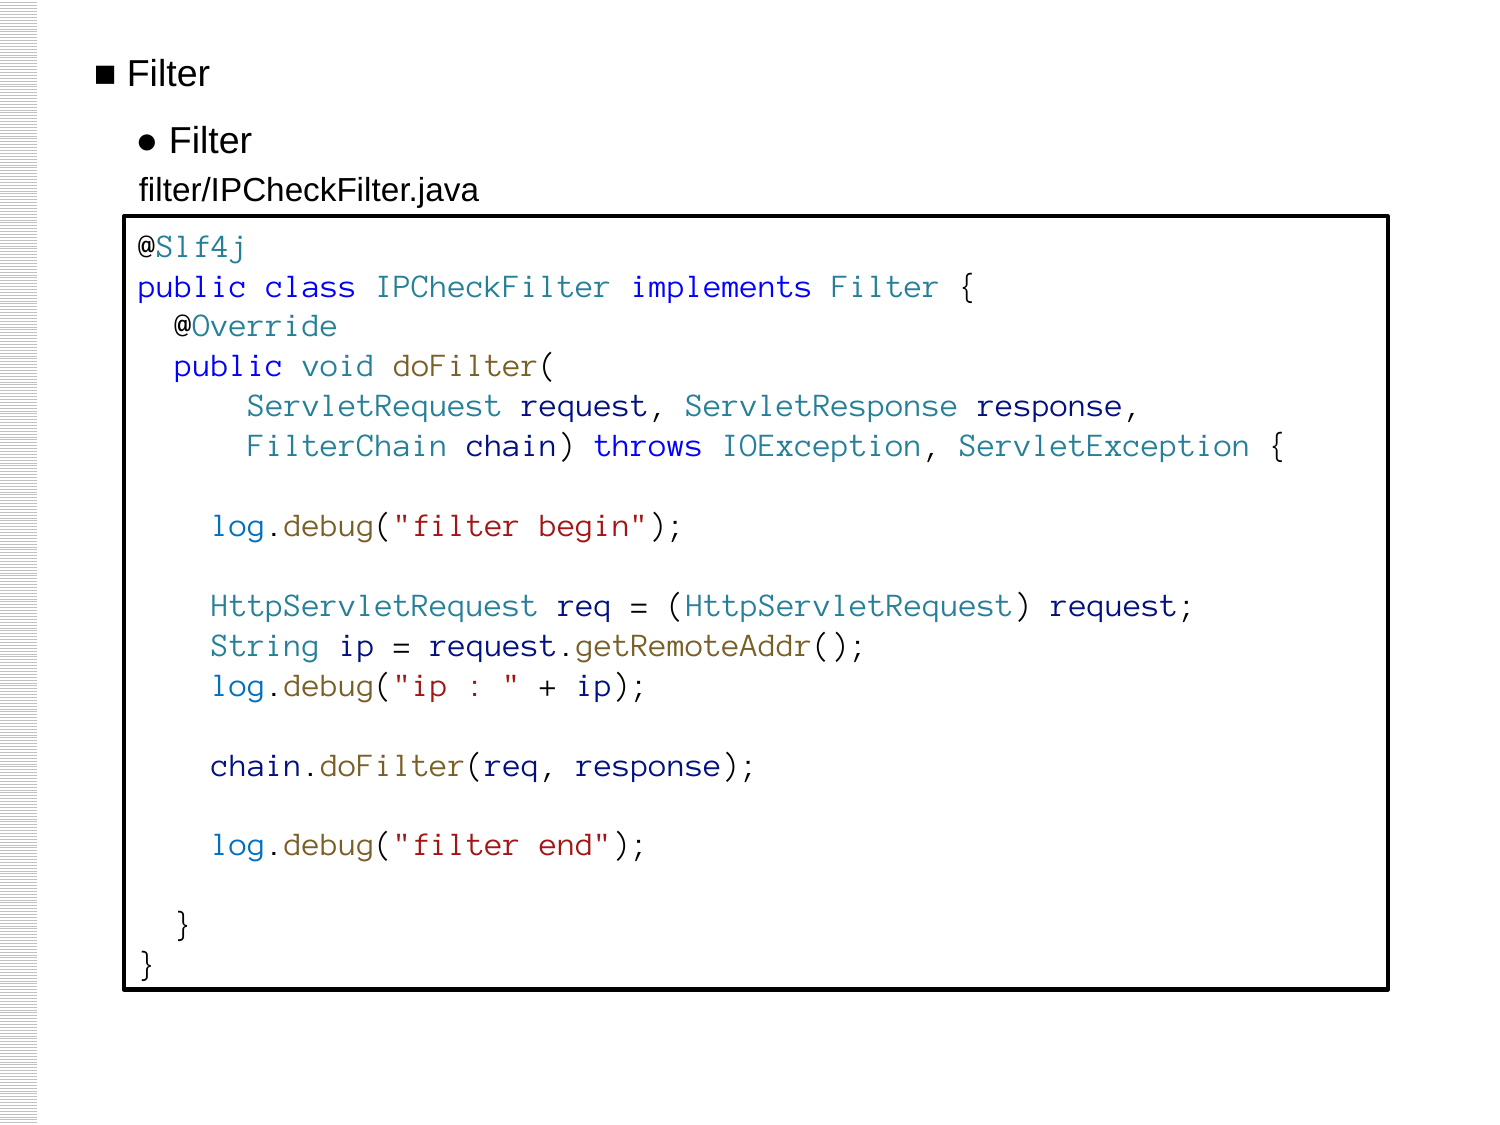

■ Filter
    ● Filter
filter/IPCheckFilter.java
@Slf4j
public class IPCheckFilter implements Filter {
  @Override
  public void doFilter(
      ServletRequest request, ServletResponse response,
      FilterChain chain) throws IOException, ServletException {

    log.debug("filter begin");

    HttpServletRequest req = (HttpServletRequest) request;
    String ip = request.getRemoteAddr();
    log.debug("ip : " + ip);

    chain.doFilter(req, response);

    log.debug("filter end");

  }
}